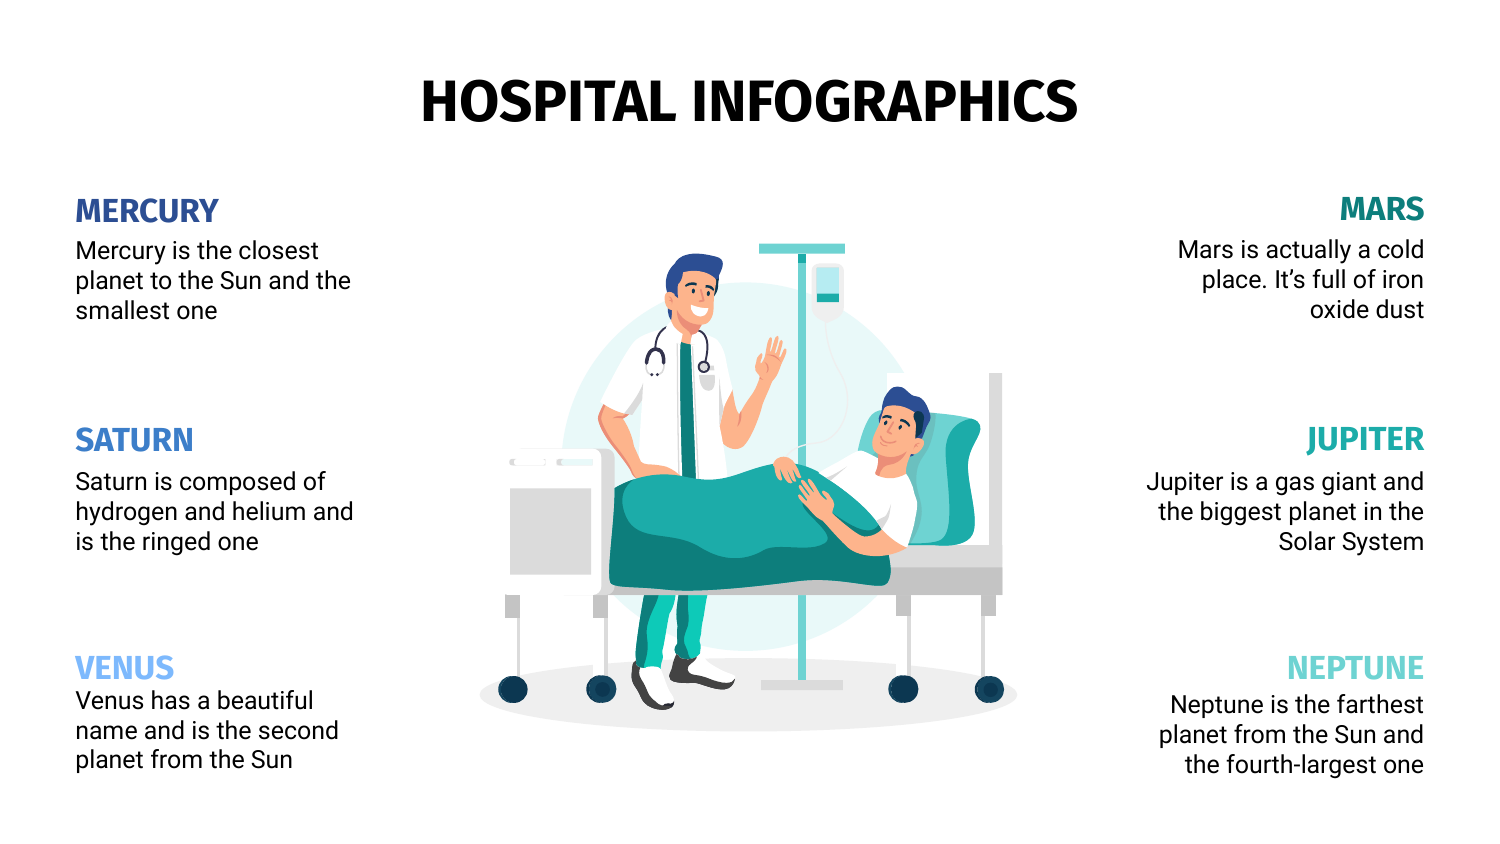

HOSPITAL INFOGRAPHICS
MARS
MERCURY
Mars is actually a cold place. It’s full of iron oxide dust

Mercury is the closest planet to the Sun and the smallest one

JUPITER
SATURN
Jupiter is a gas giant and the biggest planet in the Solar System

Saturn is composed of hydrogen and helium and is the ringed one

VENUS
NEPTUNE

Neptune is the farthest planet from the Sun and the fourth-largest one

Venus has a beautiful name and is the second planet from the Sun